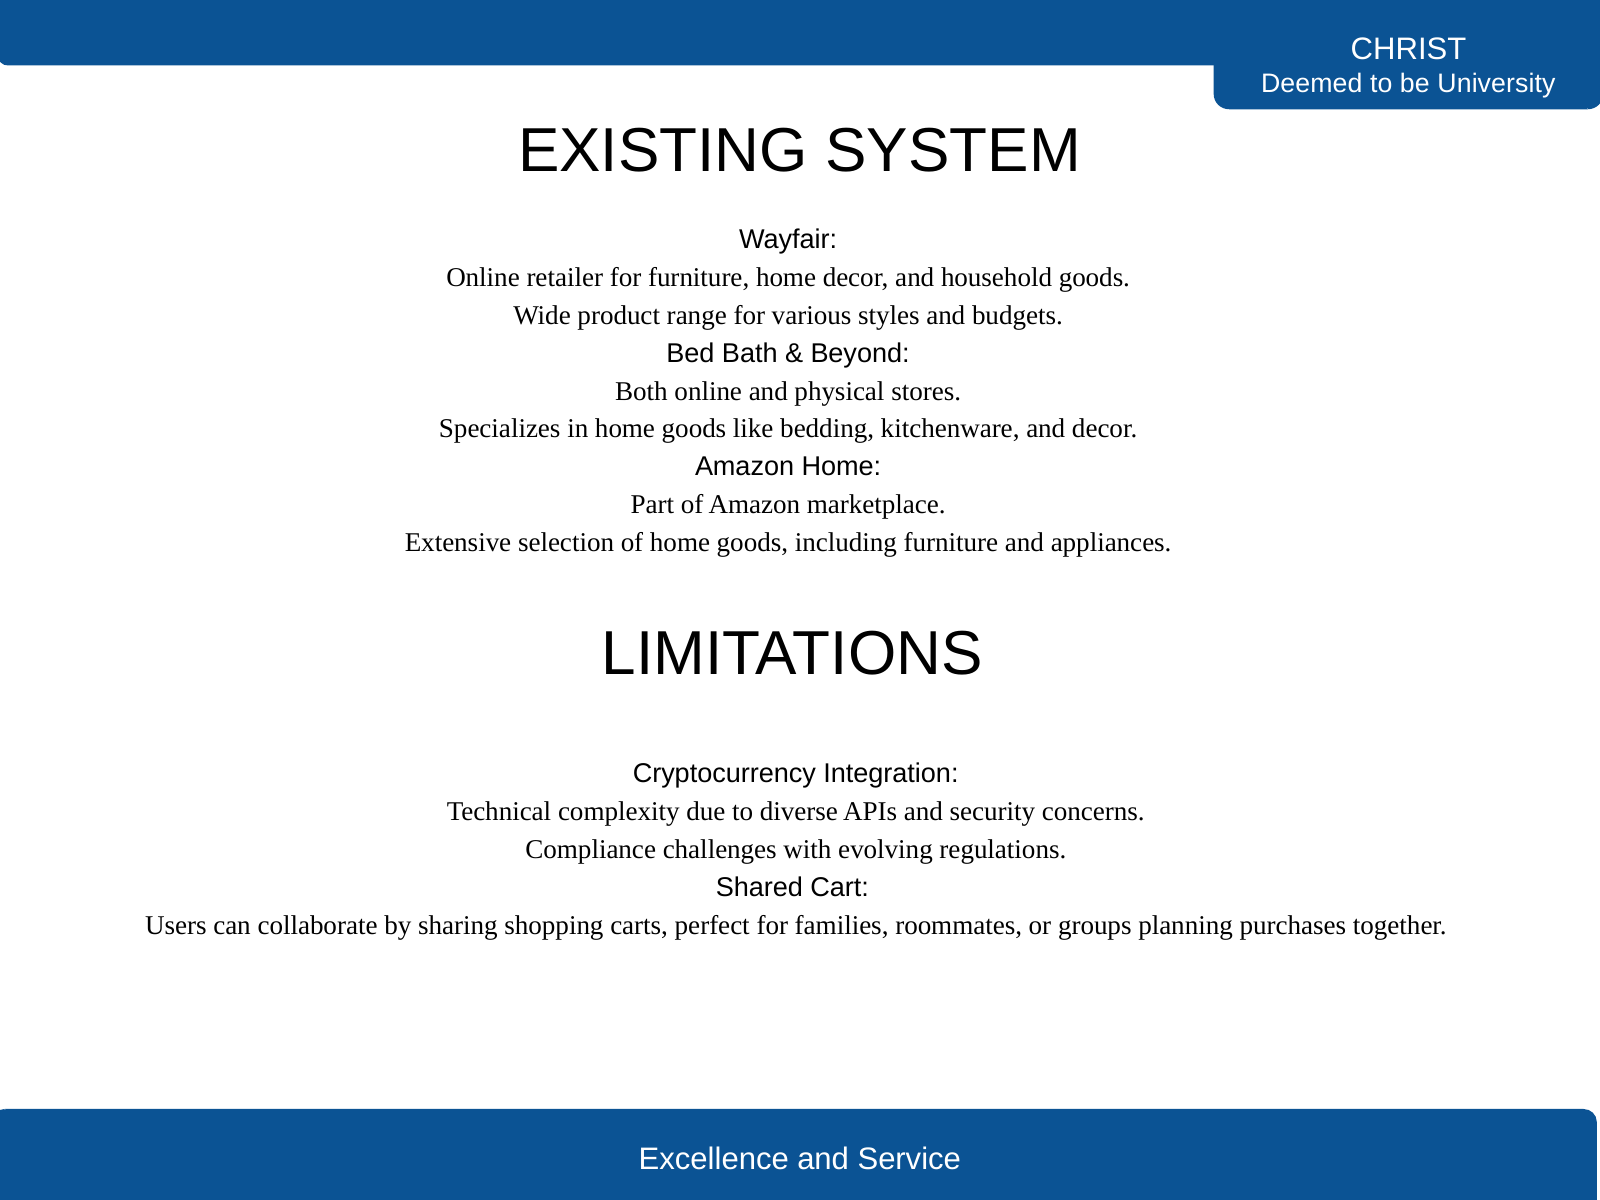

CHRIST
Deemed to be University
EXISTING SYSTEM

Wayfair:
Online retailer for furniture, home decor, and household goods.
Wide product range for various styles and budgets.
Bed Bath & Beyond:
Both online and physical stores.
Specializes in home goods like bedding, kitchenware, and decor.
Amazon Home:
Part of Amazon marketplace.
Extensive selection of home goods, including furniture and appliances.

LIMITATIONS
Cryptocurrency Integration:
Technical complexity due to diverse APIs and security concerns.
Compliance challenges with evolving regulations.
Shared Cart:
Users can collaborate by sharing shopping carts, perfect for families, roommates, or groups planning purchases together.

Excellence and Service